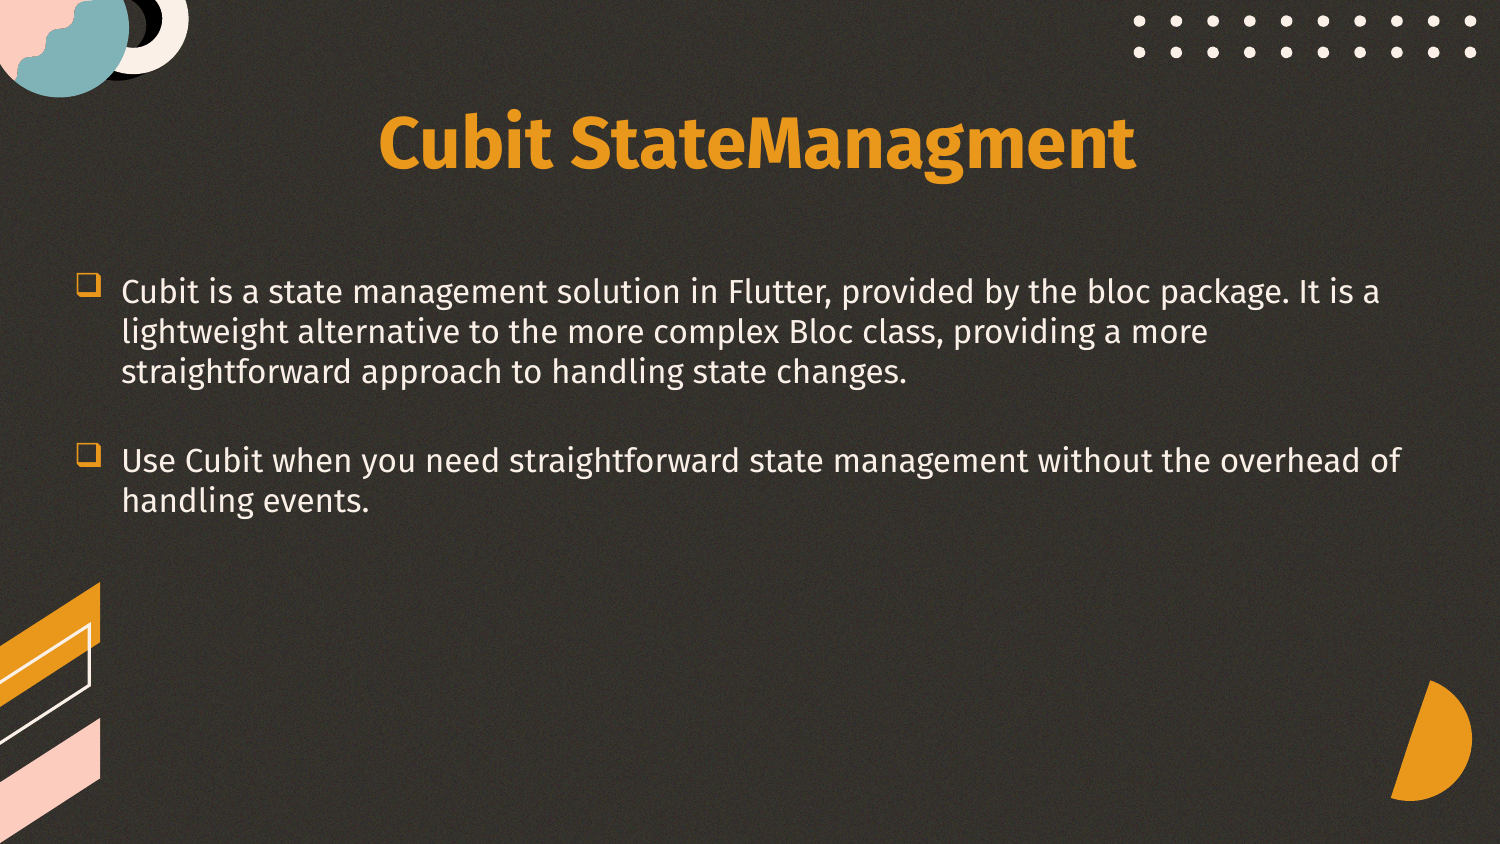

Cubit StateManagment
Cubit is a state management solution in Flutter, provided by the bloc package. It is a lightweight alternative to the more complex Bloc class, providing a more straightforward approach to handling state changes.
Use Cubit when you need straightforward state management without the overhead of handling events.